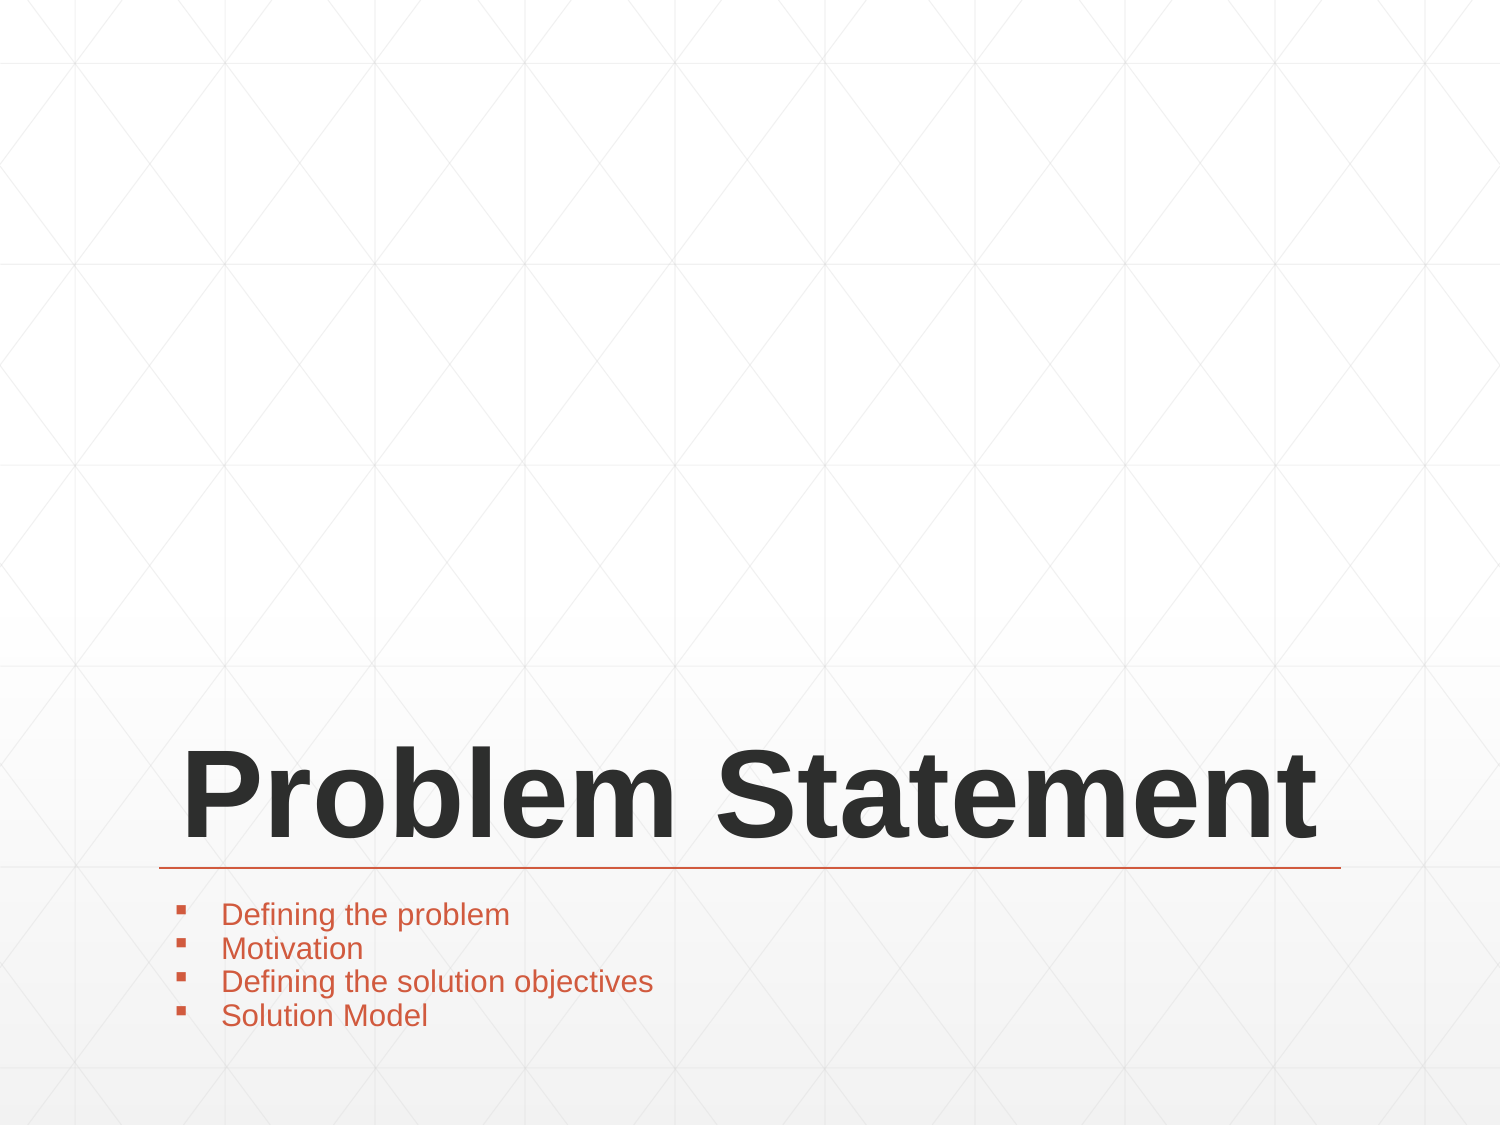

# Problem Statement

Defining the problem
Motivation
Defining the solution objectives
Solution Model